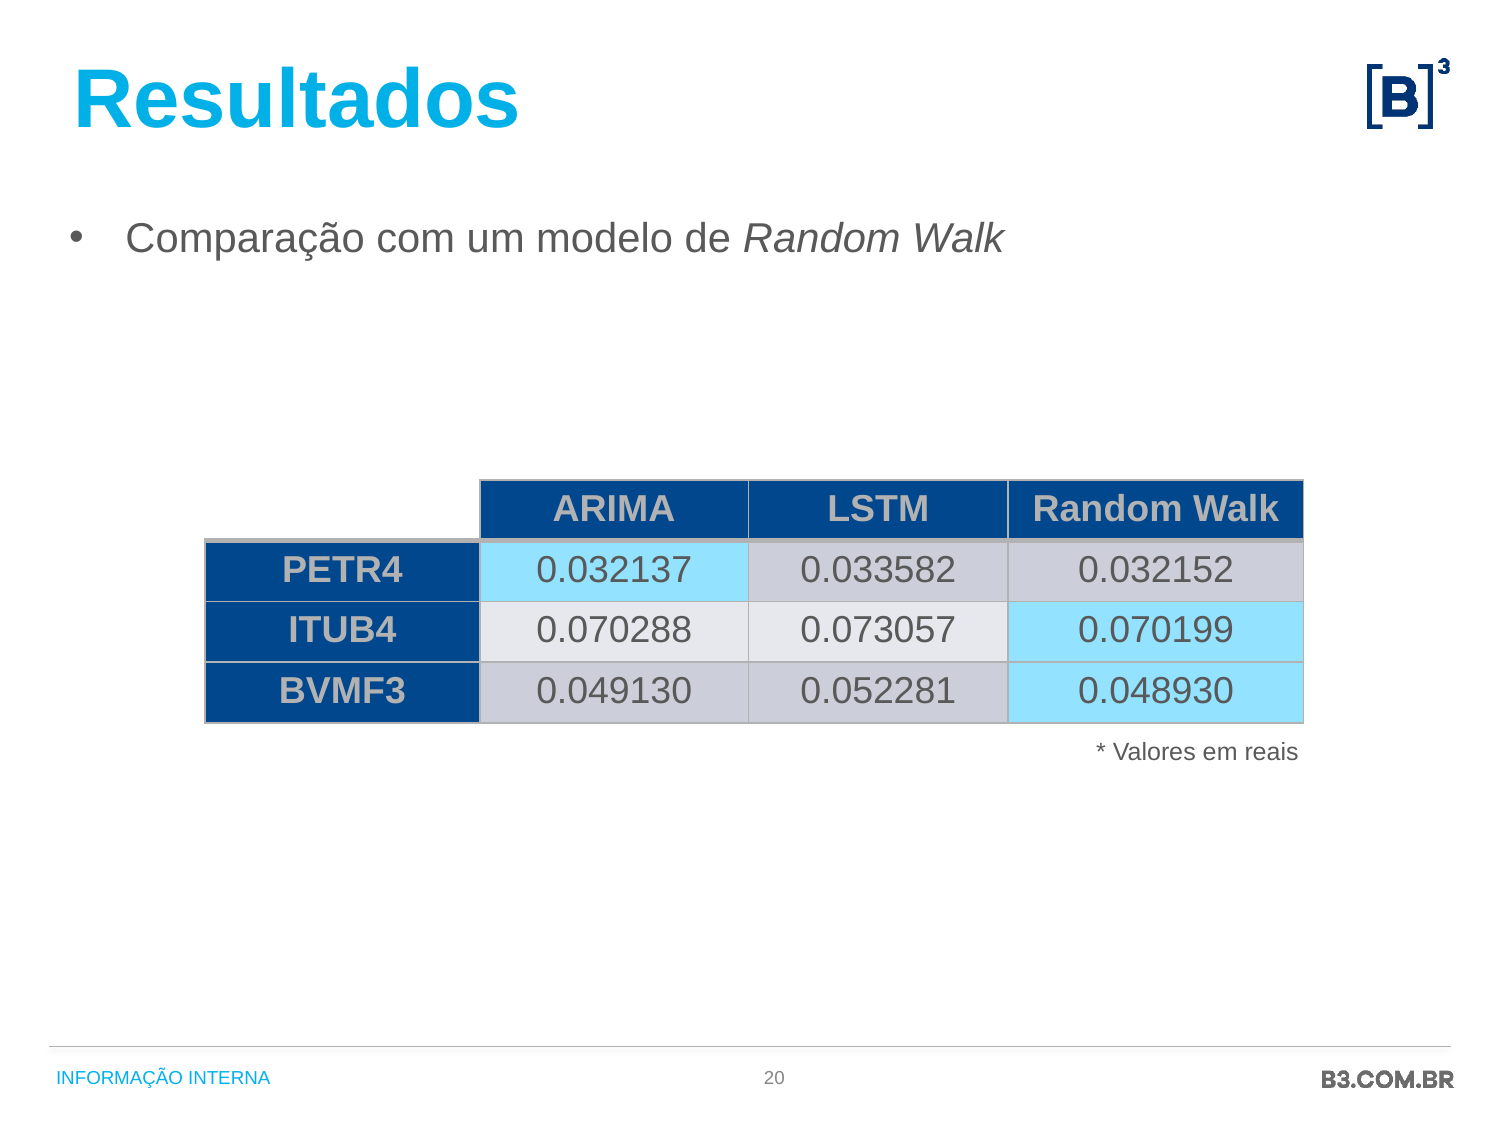

Resultados
Comparação com um modelo de Random Walk

|  | ARIMA | LSTM | Random Walk |
| --- | --- | --- | --- |
| PETR4 | 0.032137 | 0.033582 | 0.032152 |
| ITUB4 | 0.070288 | 0.073057 | 0.070199 |
| BVMF3 | 0.049130 | 0.052281 | 0.048930 |
* Valores em reais